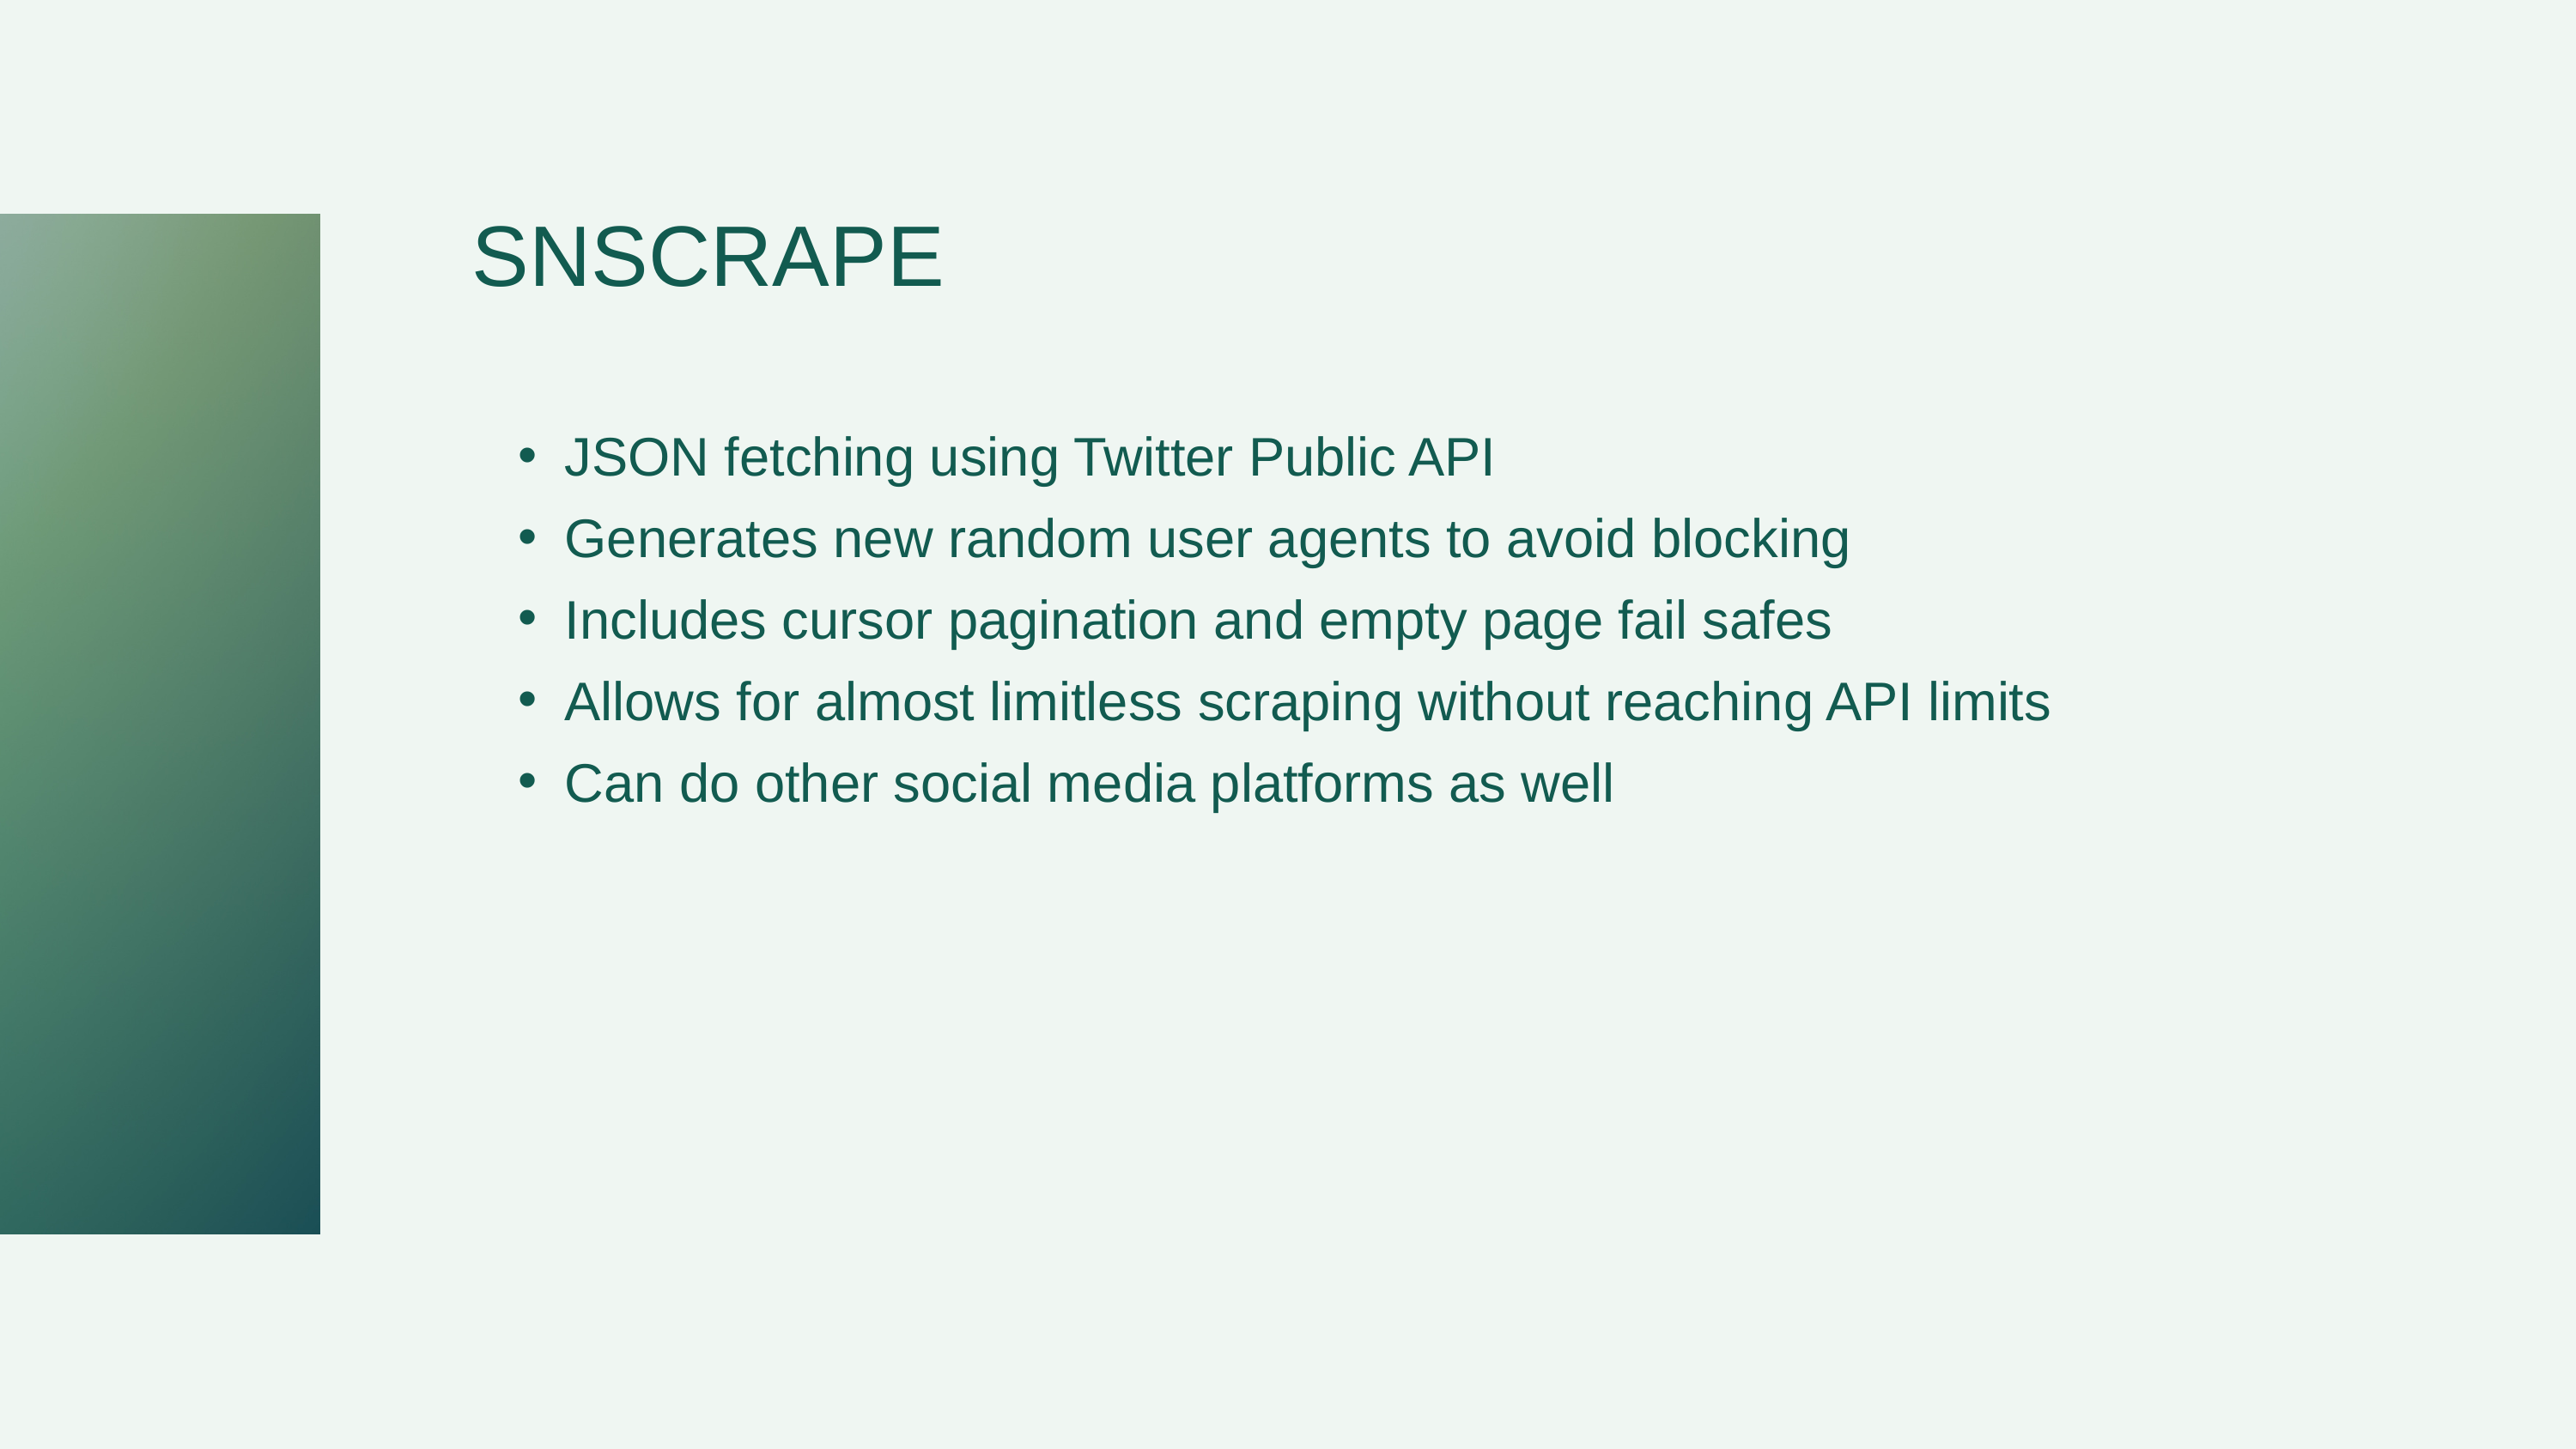

SNSCRAPE

JSON fetching using Twitter Public API
Generates new random user agents to avoid blocking
Includes cursor pagination and empty page fail safes
Allows for almost limitless scraping without reaching API limits
Can do other social media platforms as well